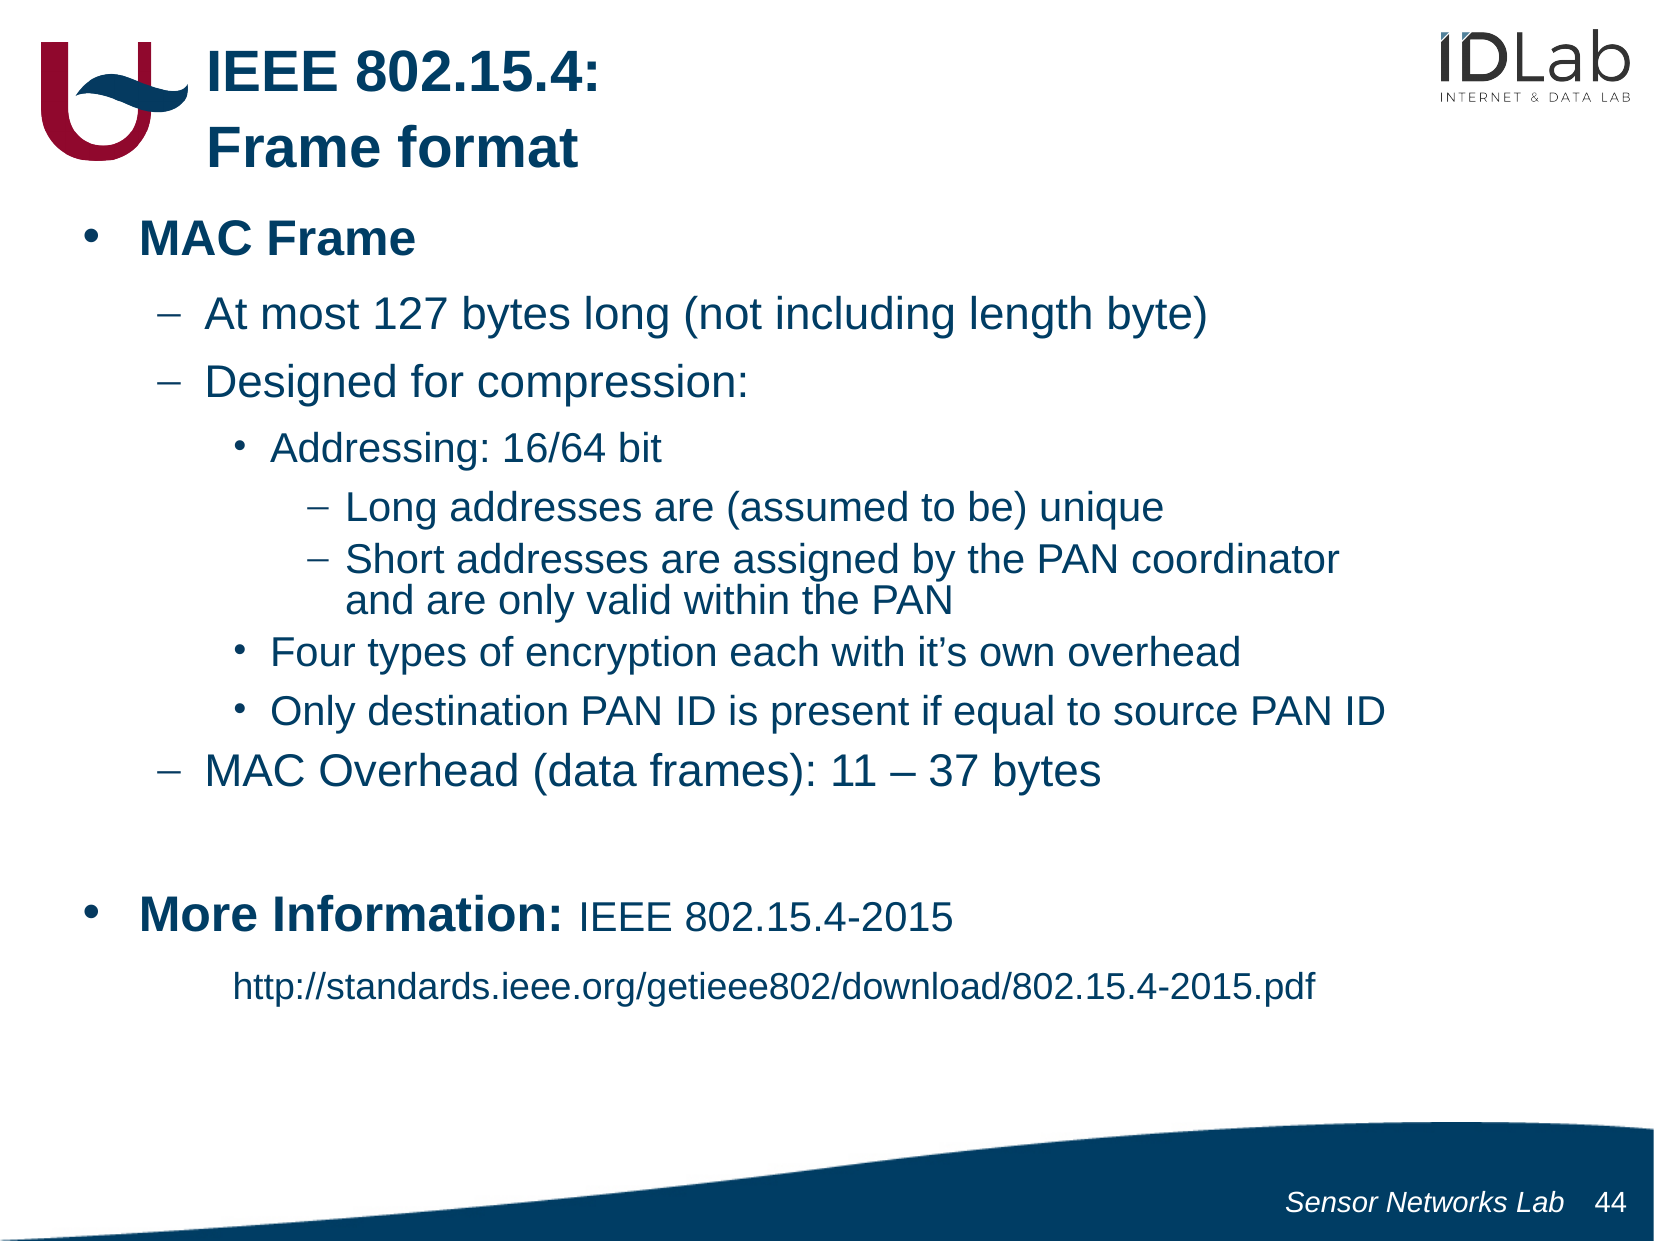

# IEEE 802.15.4: Frame format
MAC Frame
At most 127 bytes long (not including length byte)
Designed for compression:
Addressing: 16/64 bit
Long addresses are (assumed to be) unique
Short addresses are assigned by the PAN coordinator
and are only valid within the PAN
Four types of encryption each with it’s own overhead
Only destination PAN ID is present if equal to source PAN ID
MAC Overhead (data frames): 11 – 37 bytes

More Information: IEEE 802.15.4-2015
http://standards.ieee.org/getieee802/download/802.15.4-2015.pdf
Sensor Networks Lab
44